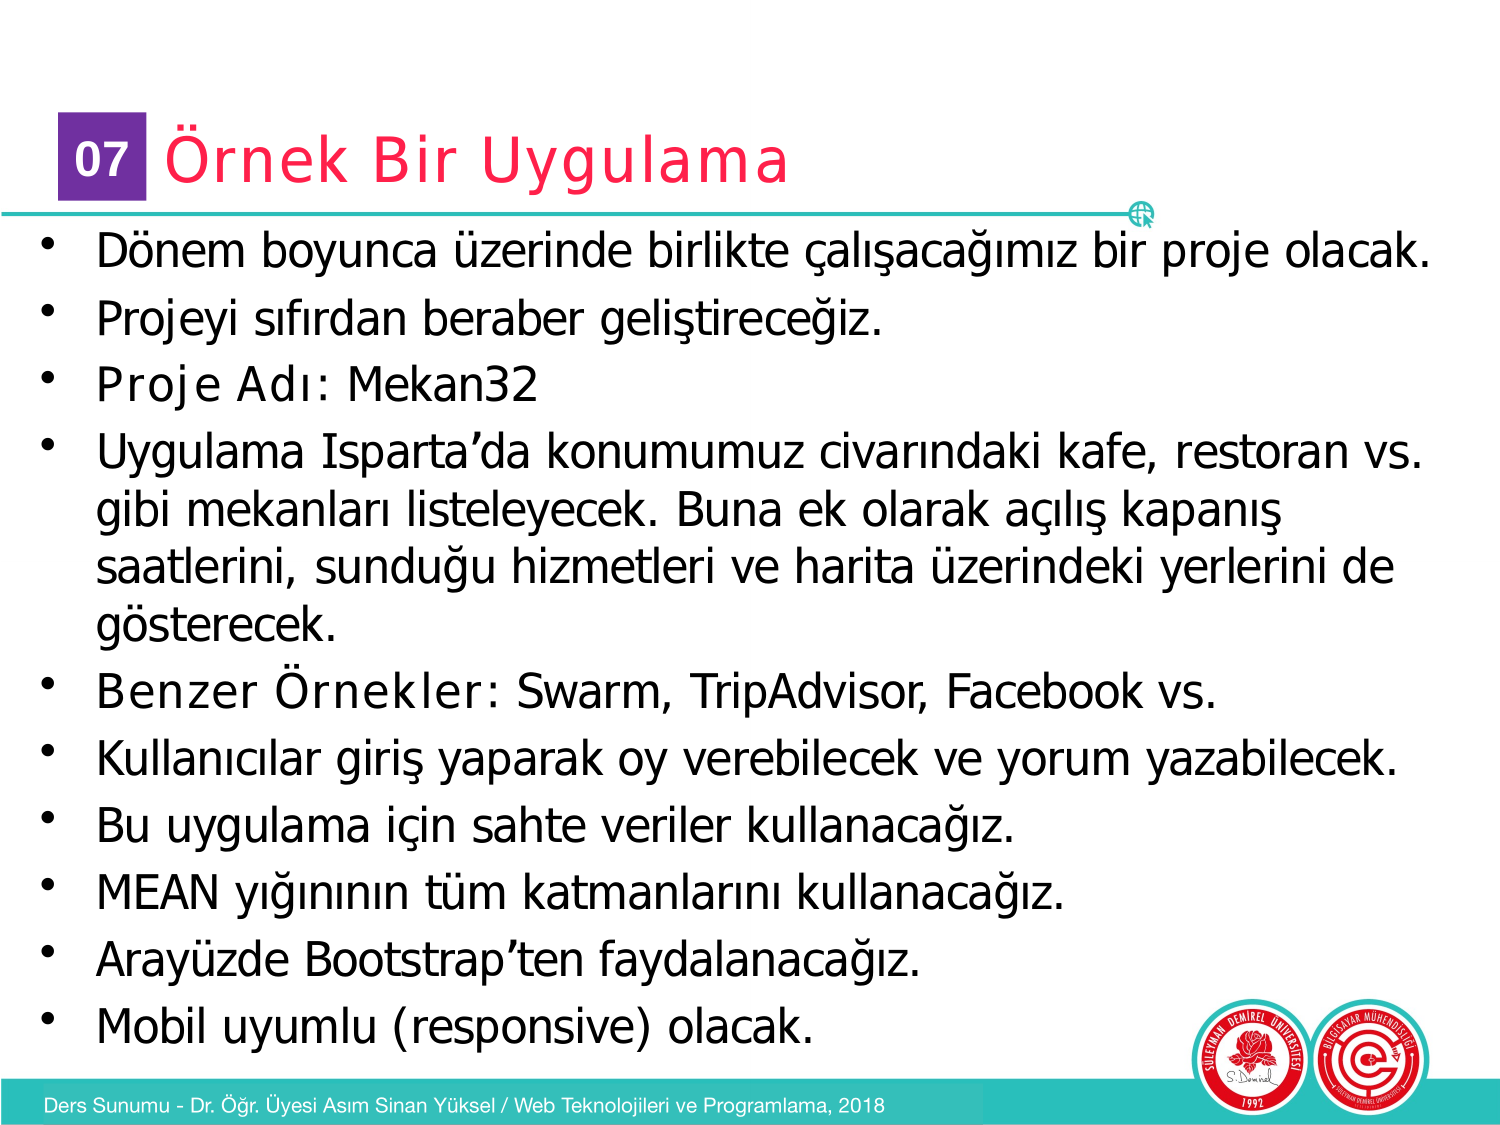

07
# Örnek Bir Uygulama
Dönem boyunca üzerinde birlikte çalışacağımız bir proje olacak.
Projeyi sıfırdan beraber geliştireceğiz.
Proje Adı: Mekan32
Uygulama Isparta’da konumumuz civarındaki kafe, restoran vs. gibi mekanları listeleyecek. Buna ek olarak açılış kapanış saatlerini, sunduğu hizmetleri ve harita üzerindeki yerlerini de gösterecek.
Benzer Örnekler: Swarm, TripAdvisor, Facebook vs.
Kullanıcılar giriş yaparak oy verebilecek ve yorum yazabilecek.
Bu uygulama için sahte veriler kullanacağız.
MEAN yığınının tüm katmanlarını kullanacağız.
Arayüzde Bootstrap’ten faydalanacağız.
Mobil uyumlu (responsive) olacak.